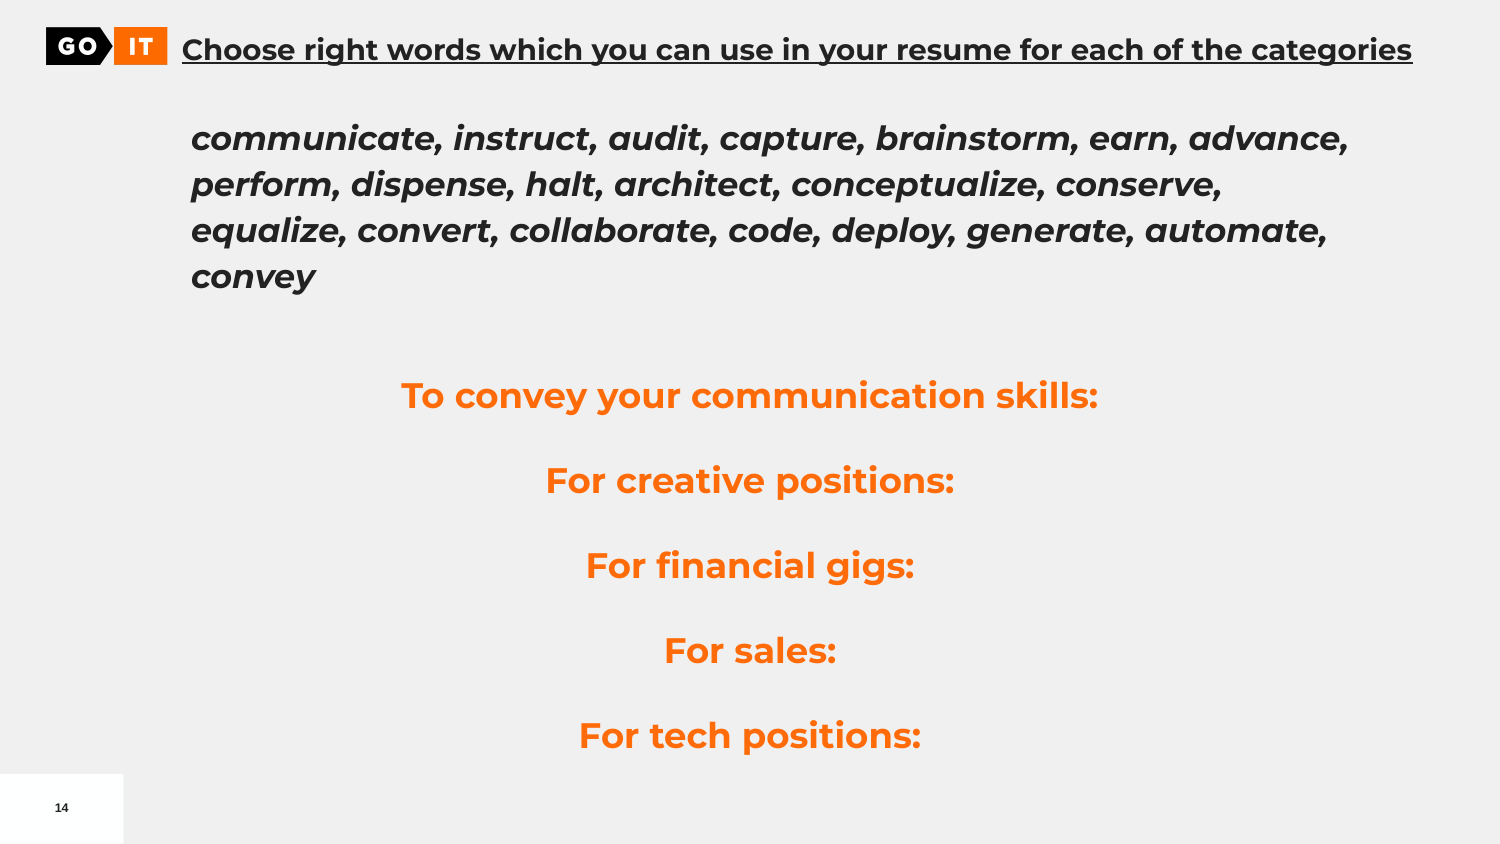

Choose right words which you can use in your resume for each of the categories
communicate, instruct, audit, capture, brainstorm, earn, advance, perform, dispense, halt, architect, conceptualize, conserve,  equalize, convert, collaborate, code, deploy, generate, automate, convey
To convey your communication skills:
For creative positions:
For financial gigs:
For sales:
For tech positions: